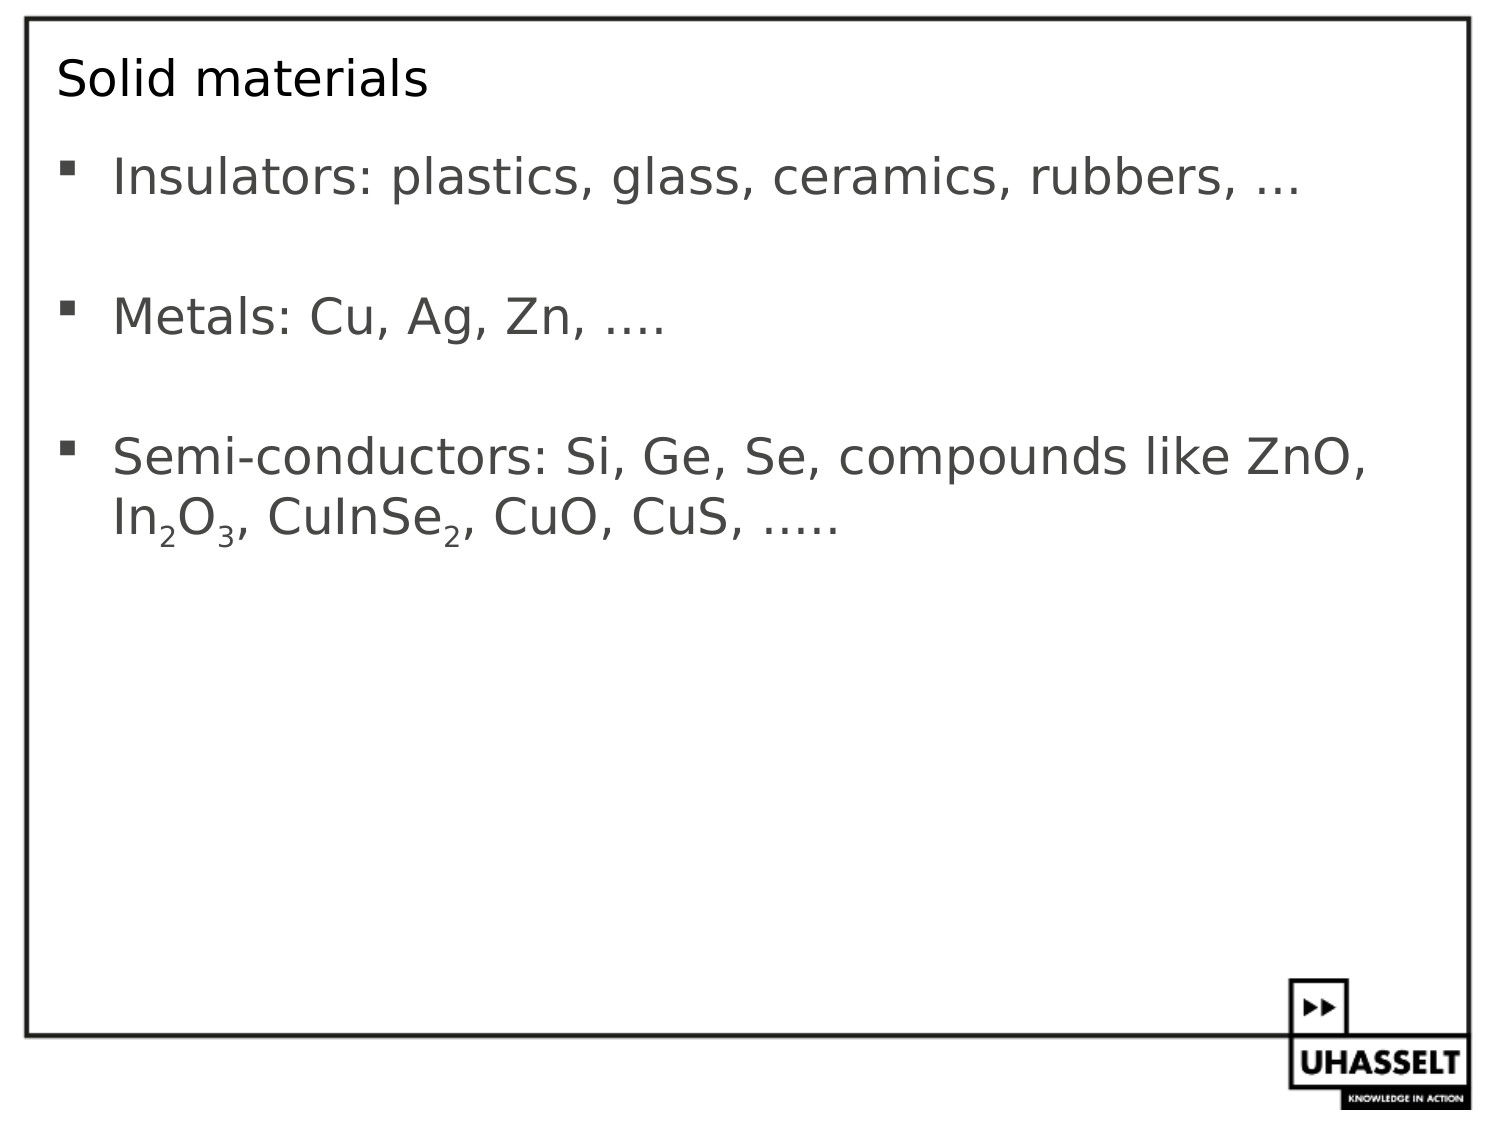

# Solid materials
Insulators: plastics, glass, ceramics, rubbers, ...

Metals: Cu, Ag, Zn, ....

Semi-conductors: Si, Ge, Se, compounds like ZnO, In2O3, CuInSe2, CuO, CuS, .....